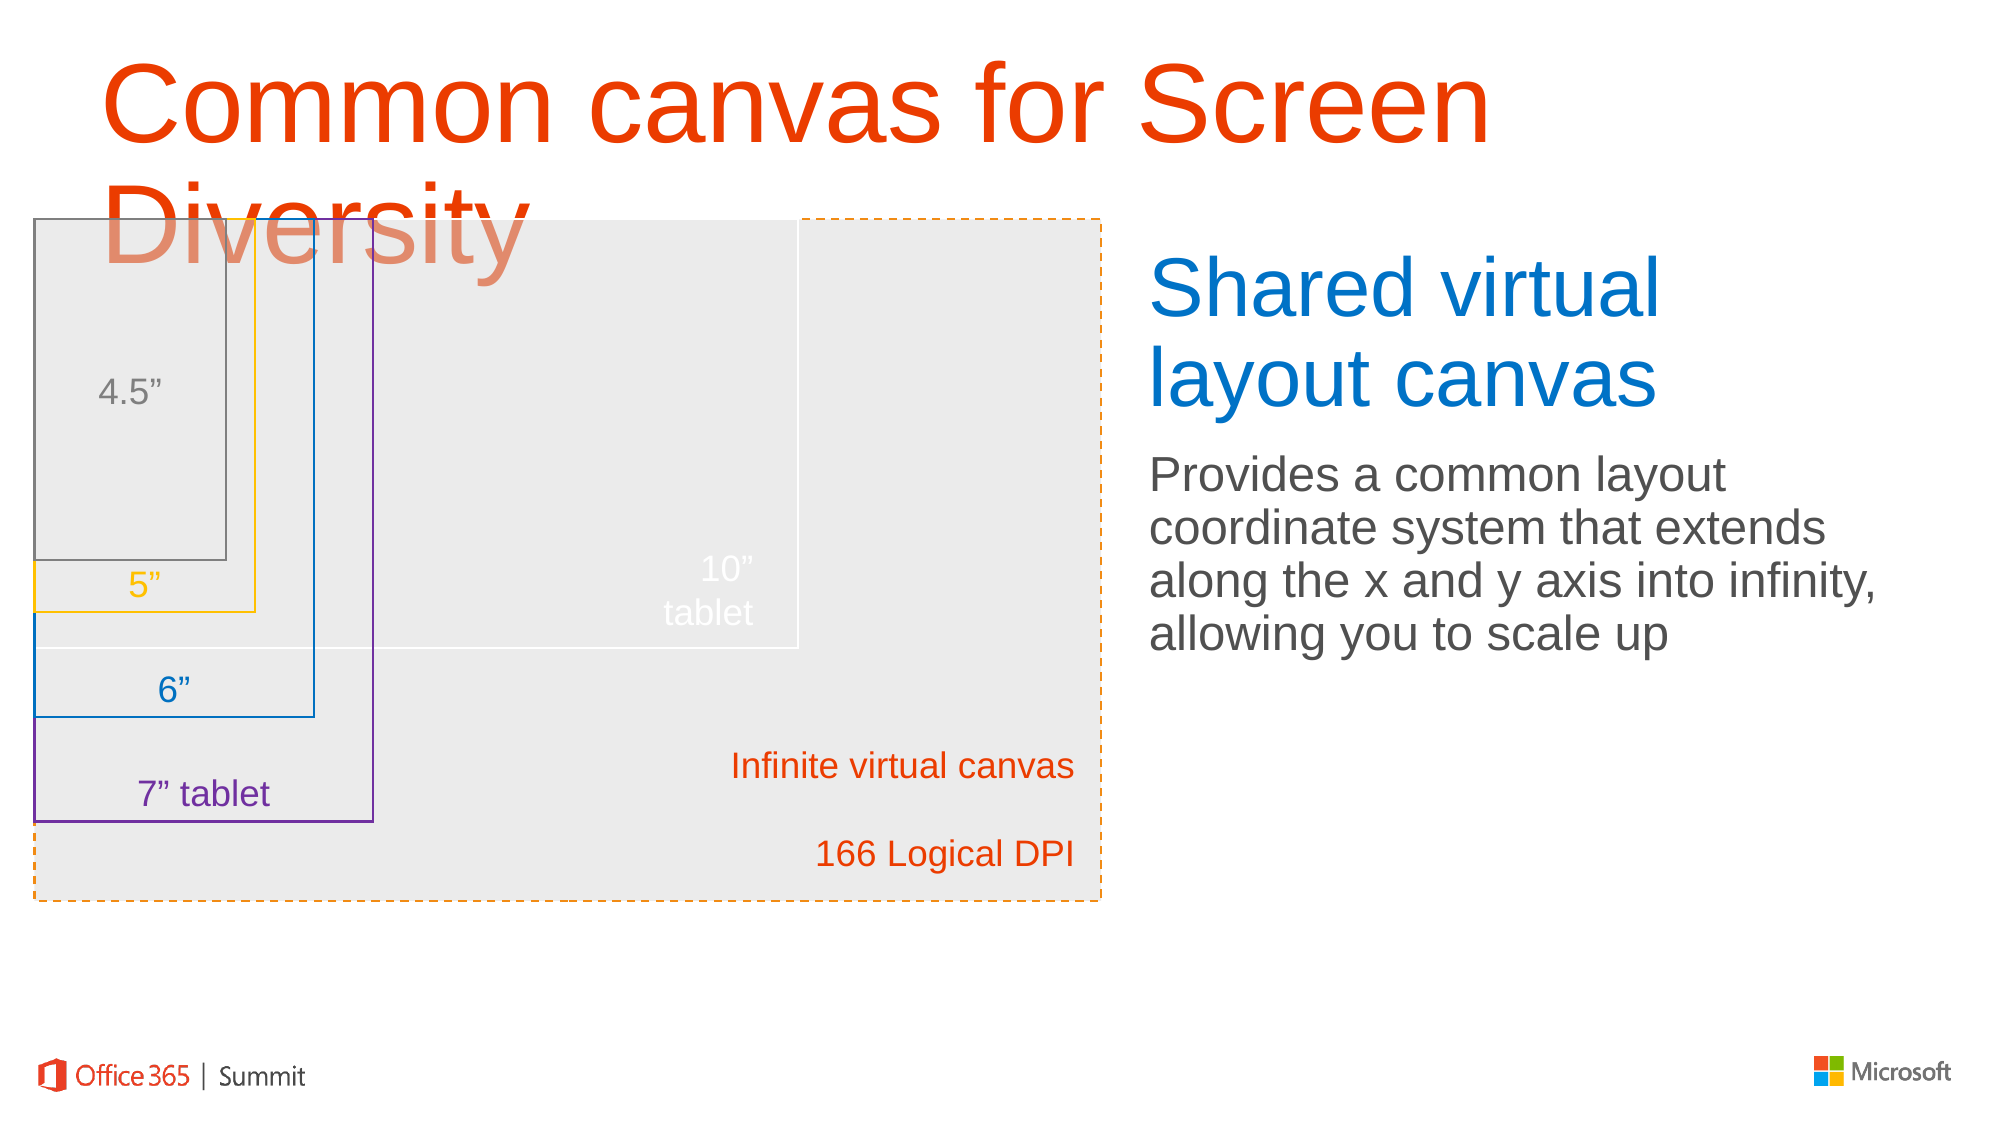

# Common canvas for Screen Diversity
				10” tablet
5”
6”

7” tablet
4.5”
Shared virtual layout canvas
Provides a common layout coordinate system that extends along the x and y axis into infinity, allowing you to scale up
Infinite virtual canvas

166 Logical DPI